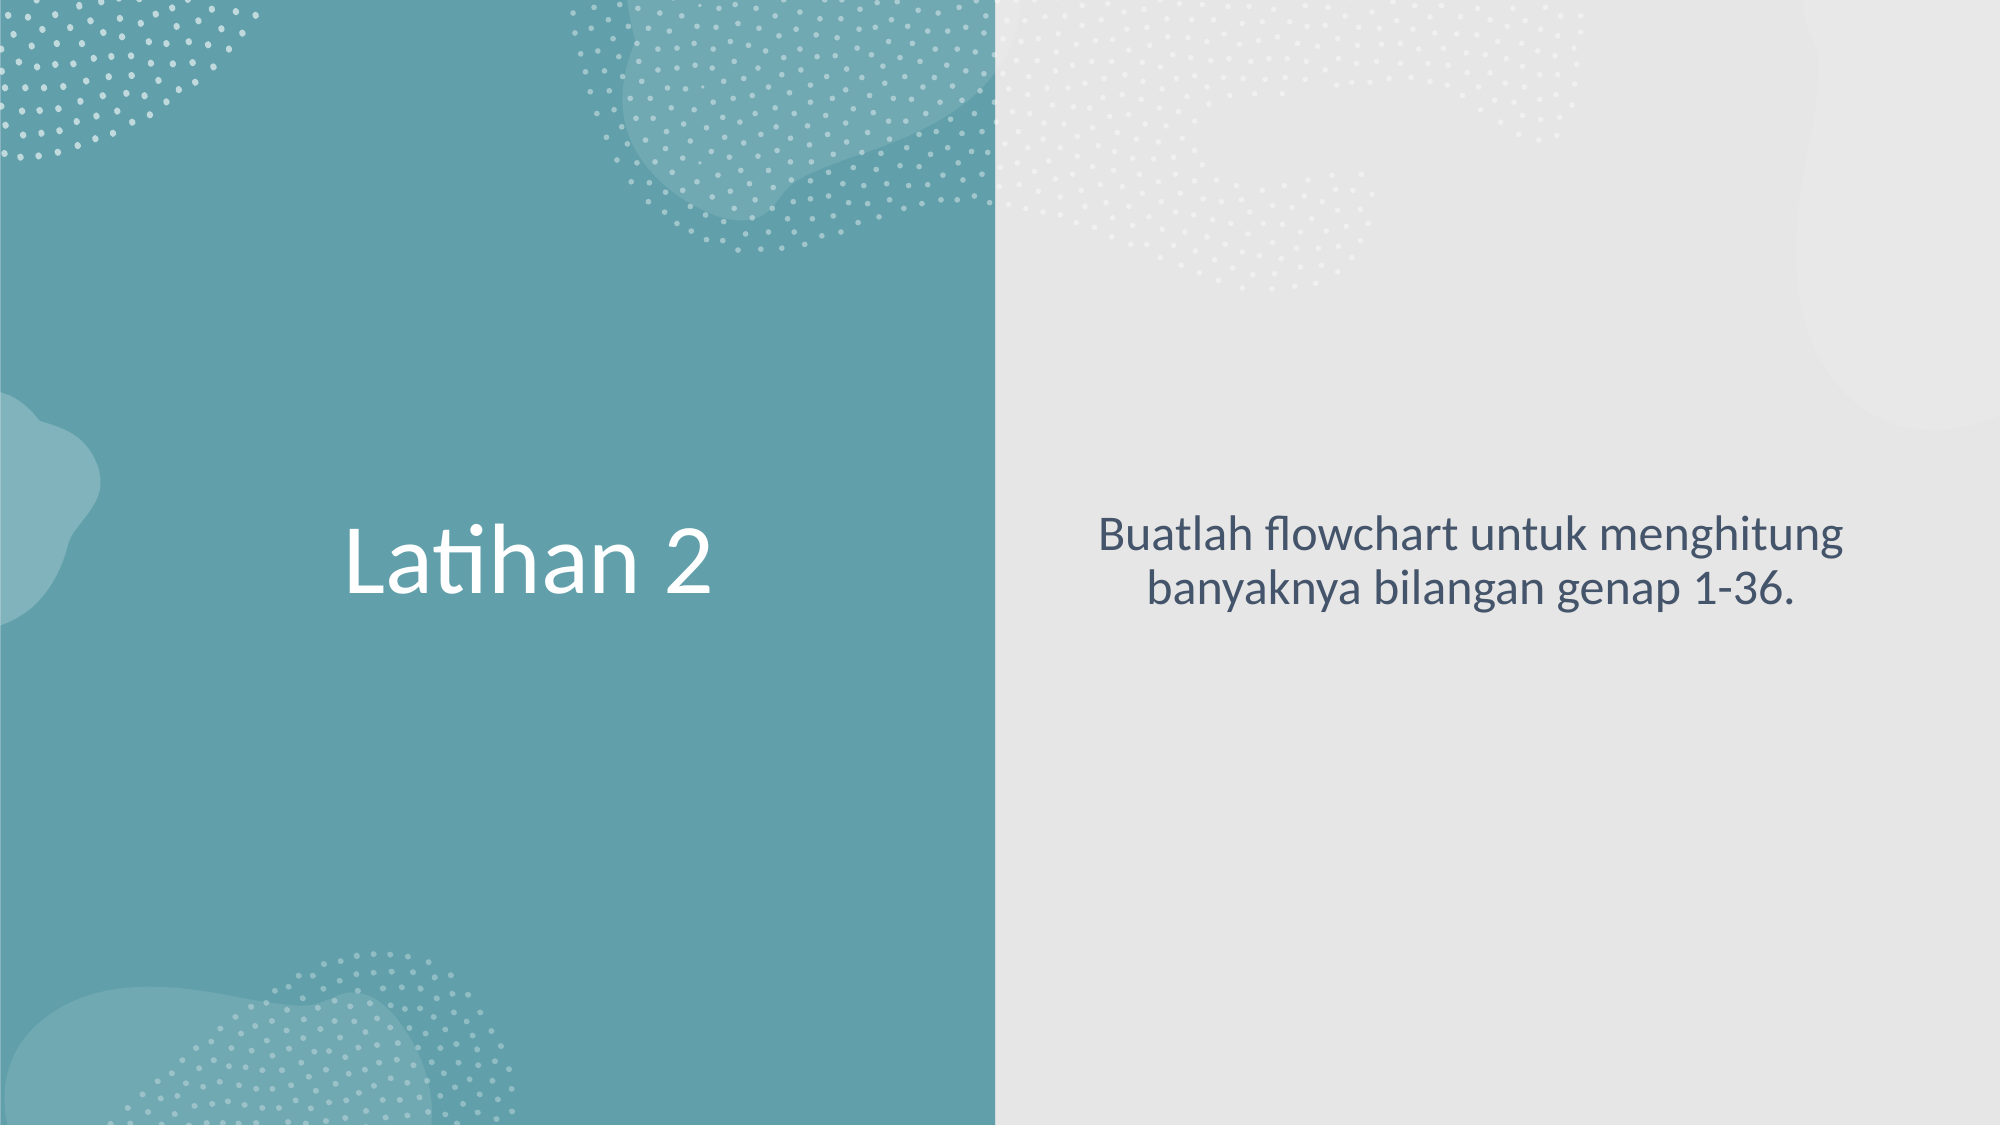

# Latihan 2
Buatlah flowchart untuk menghitung banyaknya bilangan genap 1-36.